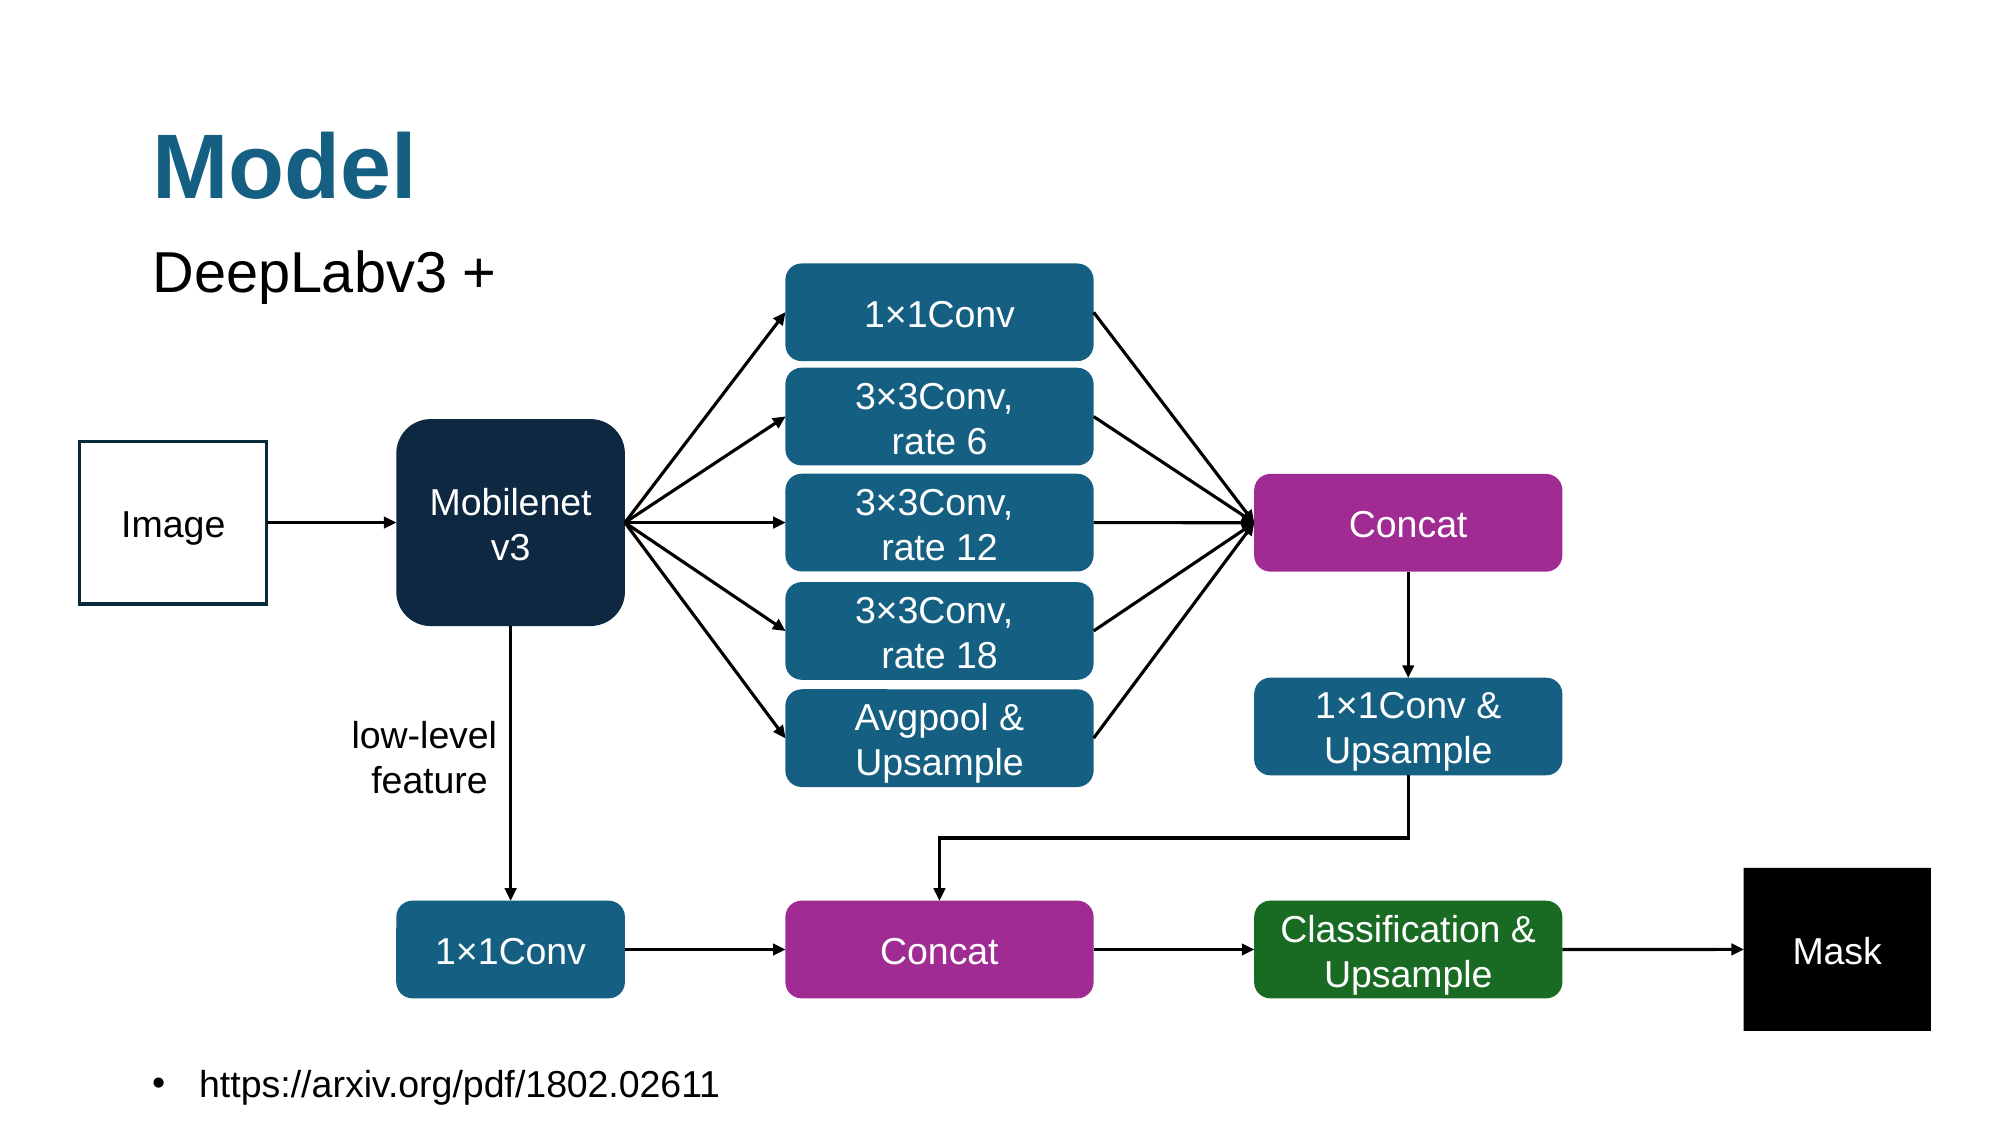

# Model
DeepLabv3 +
1×1Conv
3×3Conv,
rate 6
Mobilenetv3
Image
3×3Conv,
rate 12
Concat
3×3Conv,
rate 18
1×1Conv & Upsample
Avgpool & Upsample
low-level
feature
Mask
1×1Conv
Concat
Classification & Upsample
https://arxiv.org/pdf/1802.02611